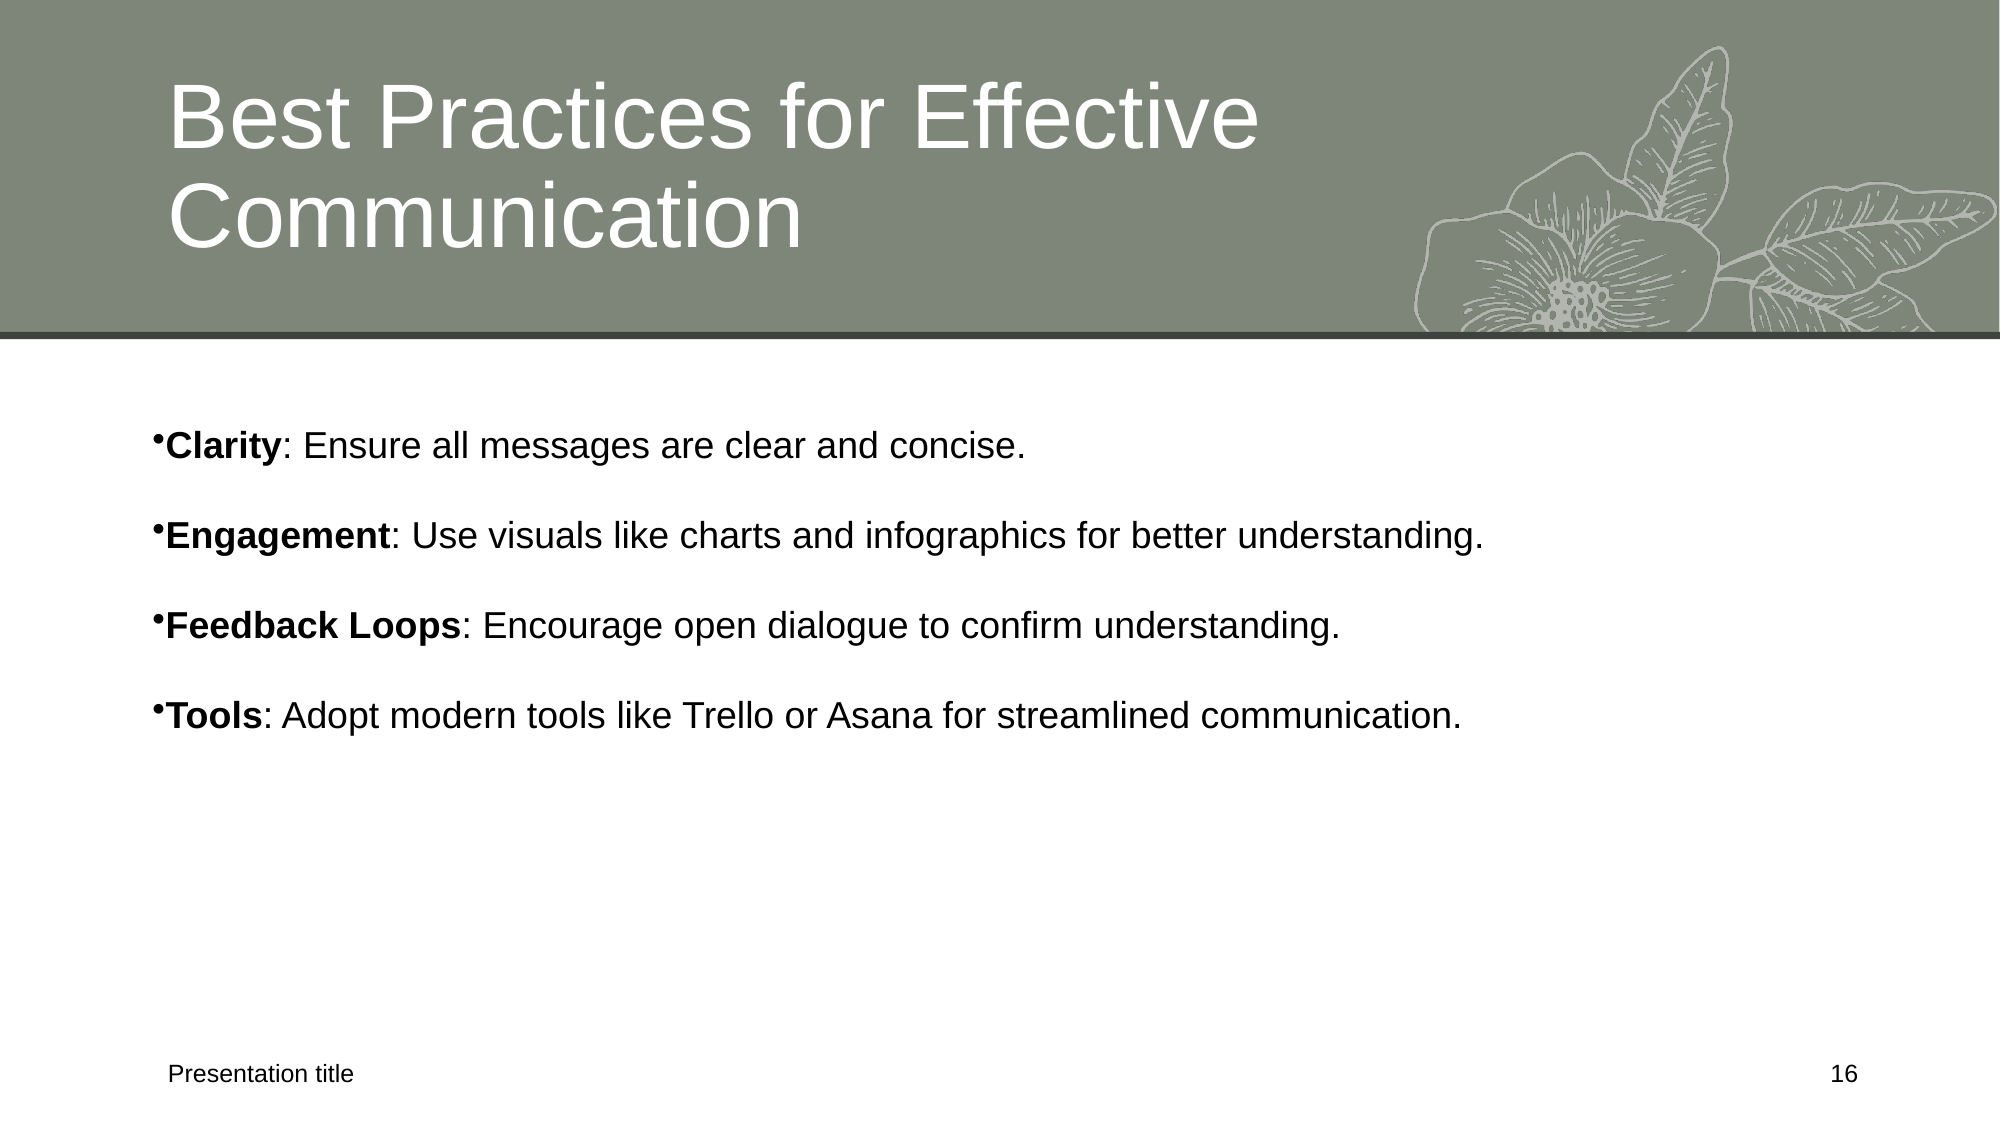

# Best Practices for Effective Communication
Clarity: Ensure all messages are clear and concise.

Engagement: Use visuals like charts and infographics for better understanding.

Feedback Loops: Encourage open dialogue to confirm understanding.

Tools: Adopt modern tools like Trello or Asana for streamlined communication.
Presentation title
16